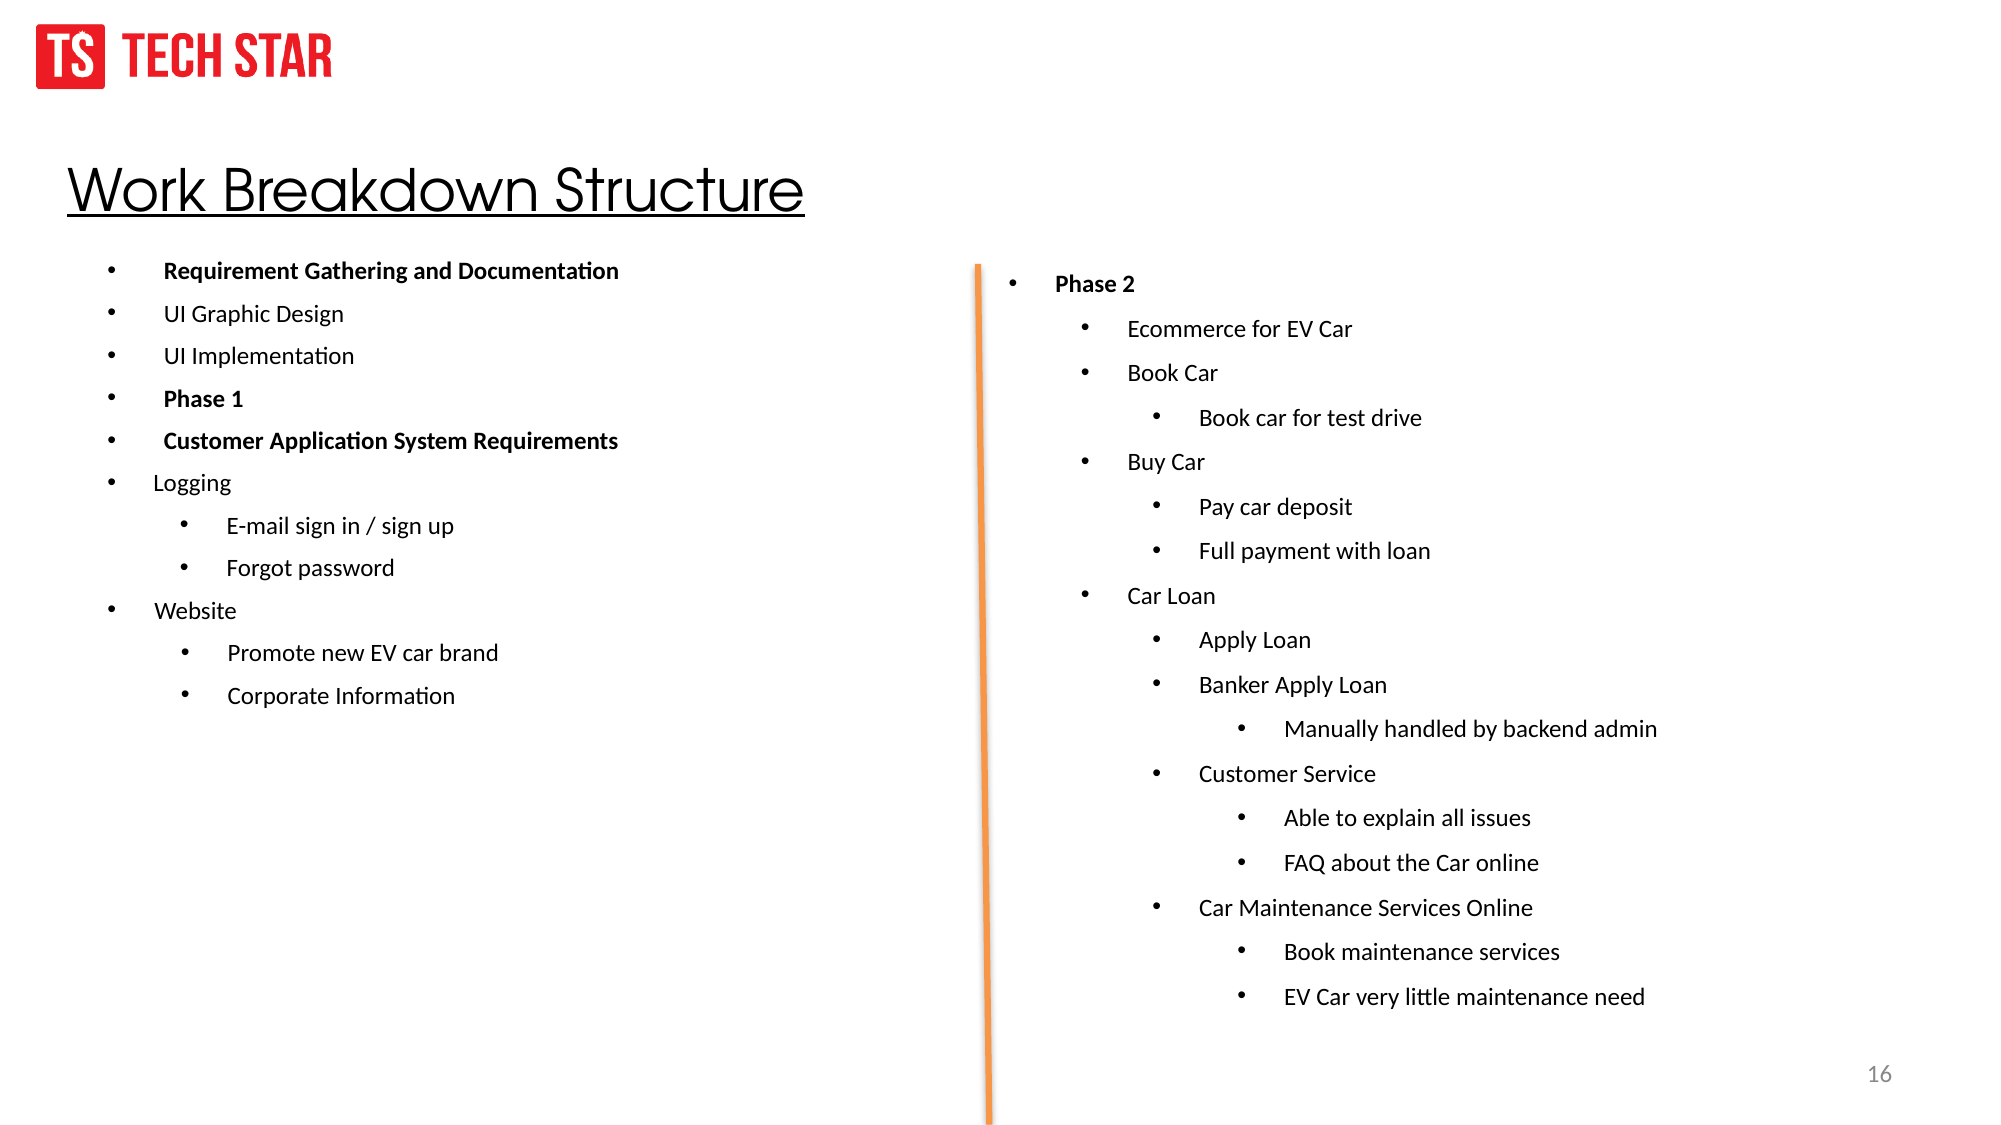

Work Breakdown Structure

Requirement Gathering and Documentation
UI Graphic Design
UI Implementation
Phase 1
Customer Application System Requirements
Logging
E-mail sign in / sign up
Forgot password
Website
Promote new EV car brand
Corporate Information

Phase 2
Ecommerce for EV Car
Book Car
Book car for test drive
Buy Car
Pay car deposit
Full payment with loan
Car Loan
Apply Loan
Banker Apply Loan
Manually handled by backend admin
Customer Service
Able to explain all issues
FAQ about the Car online
Car Maintenance Services Online
Book maintenance services
EV Car very little maintenance need

16